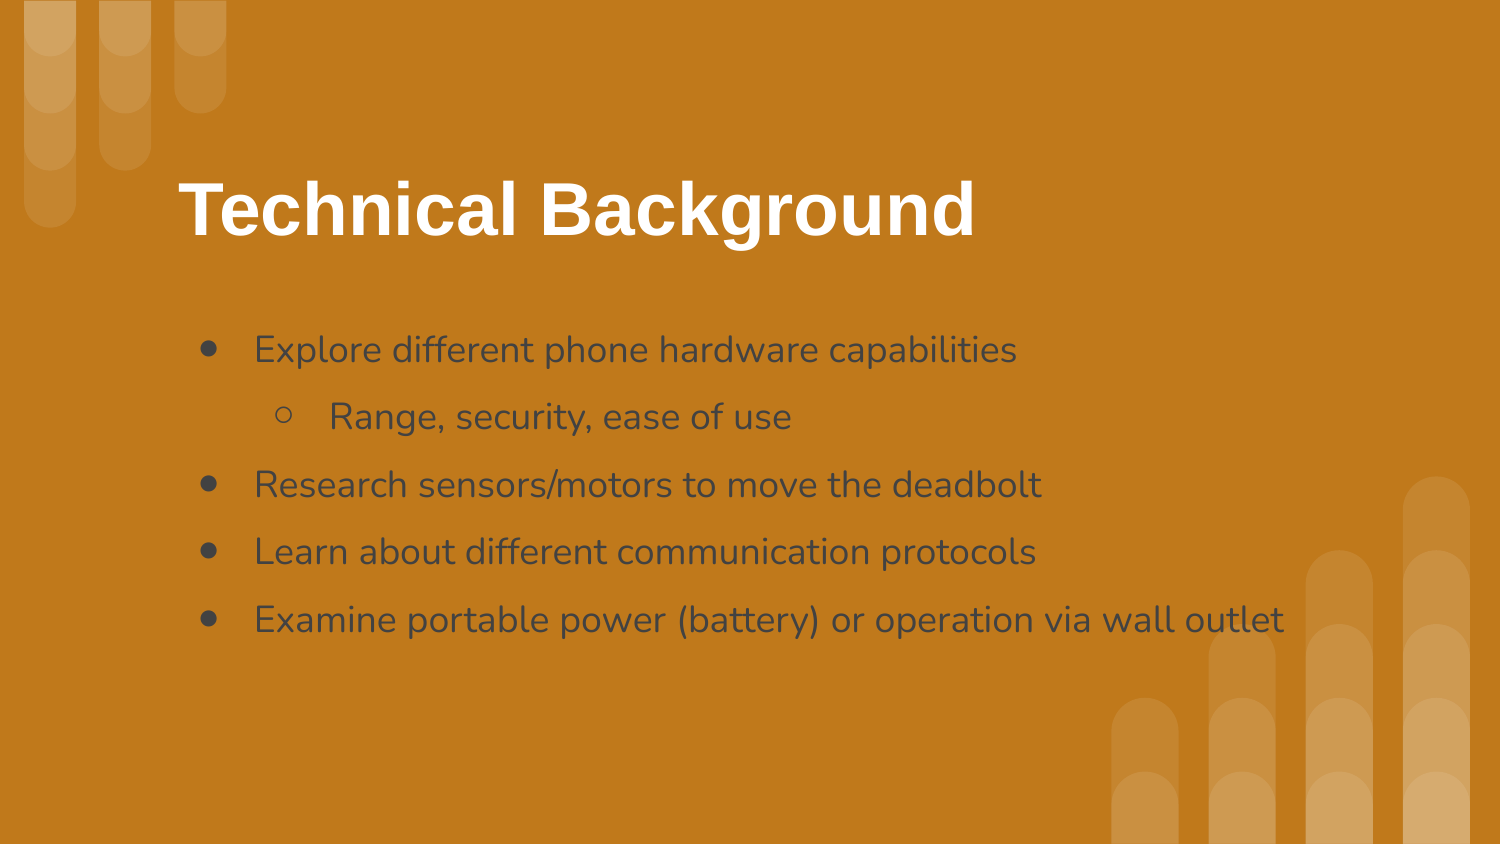

# Technical Background
Explore different phone hardware capabilities
Range, security, ease of use
Research sensors/motors to move the deadbolt
Learn about different communication protocols
Examine portable power (battery) or operation via wall outlet